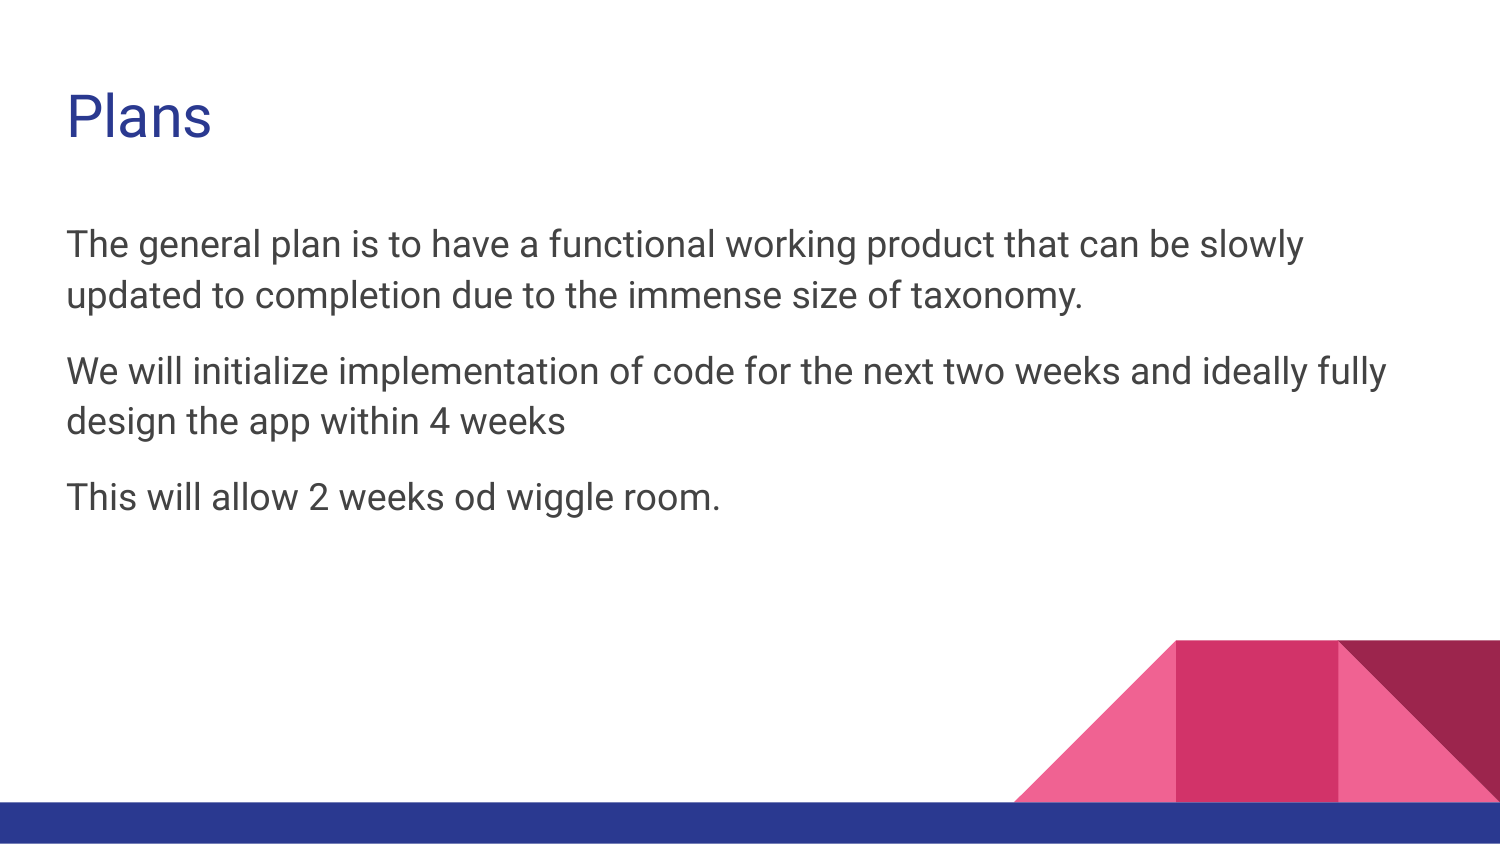

# Plans
The general plan is to have a functional working product that can be slowly updated to completion due to the immense size of taxonomy.
We will initialize implementation of code for the next two weeks and ideally fully design the app within 4 weeks
This will allow 2 weeks od wiggle room.